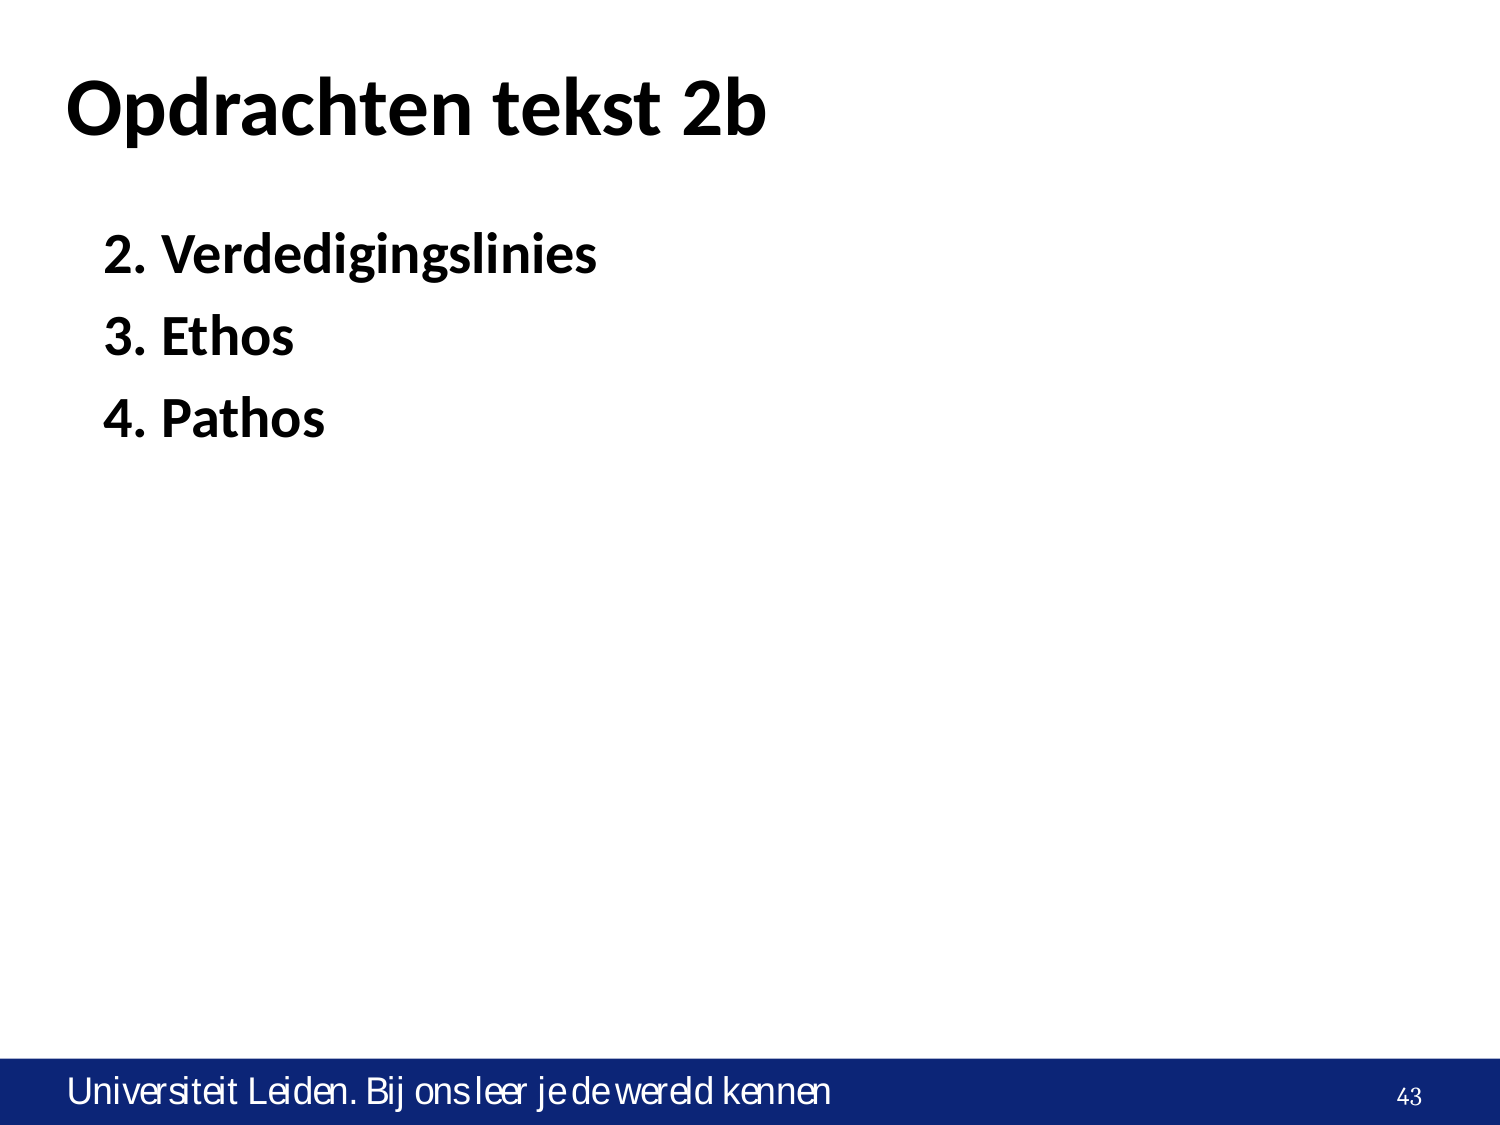

# Opdrachten tekst 2b
2. Verdedigingslinies
3. Ethos
4. Pathos